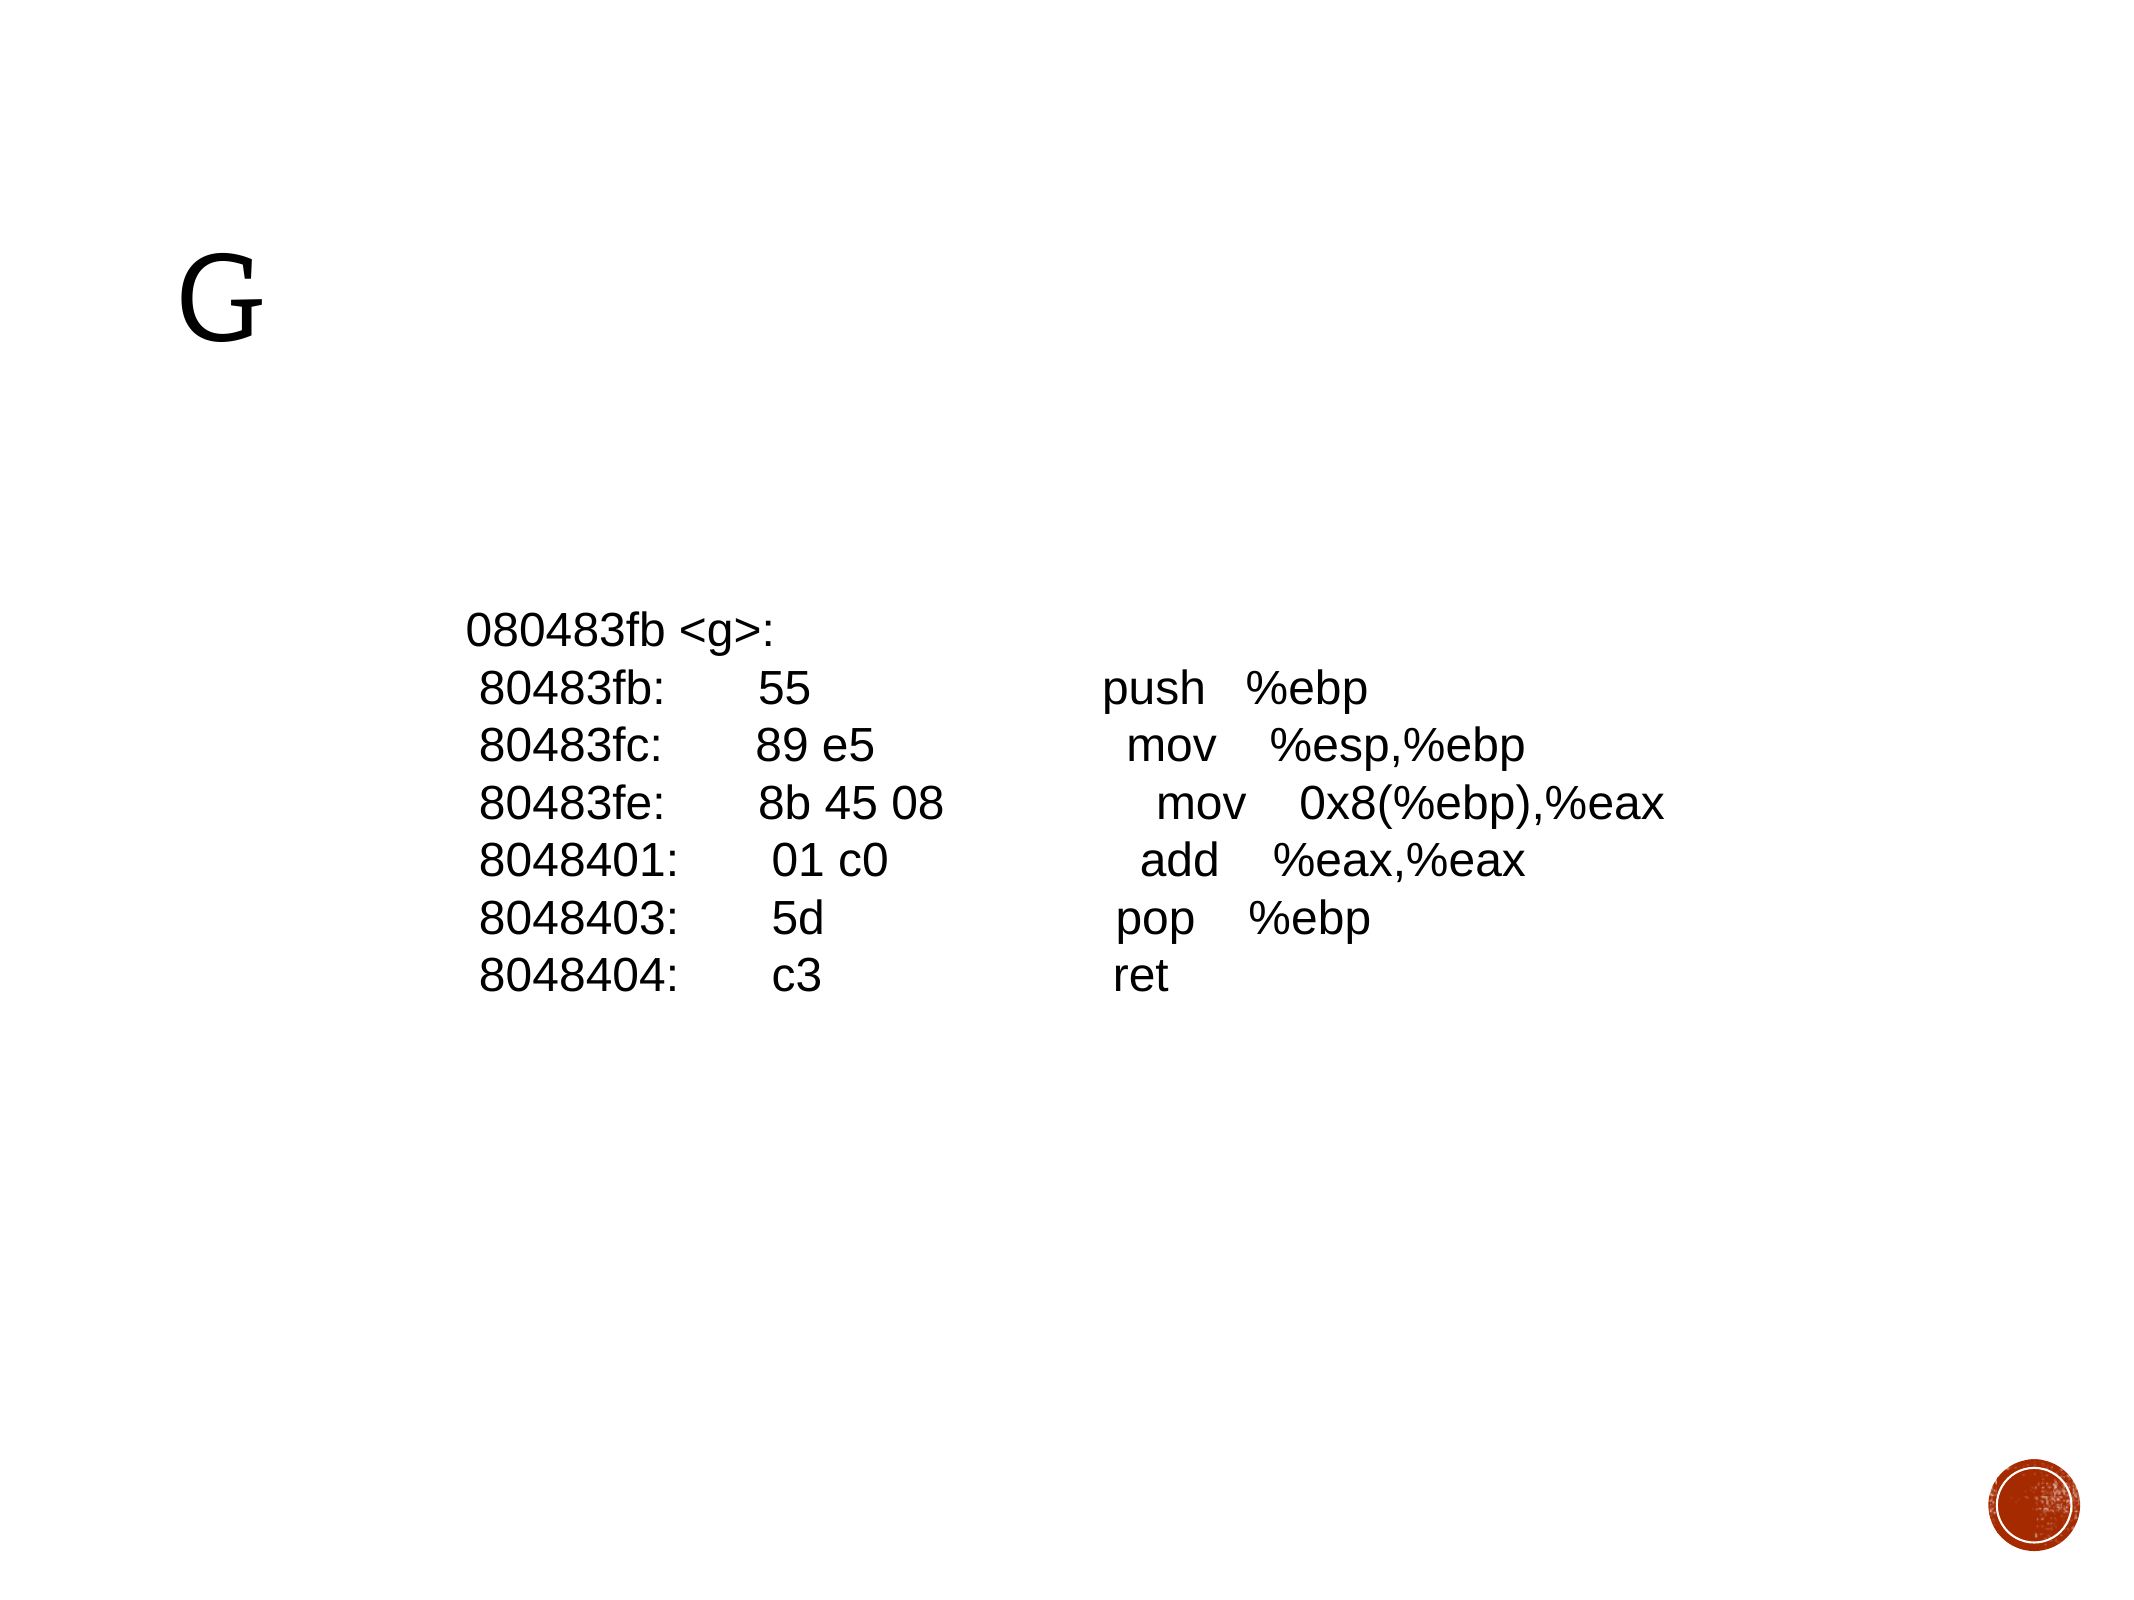

# g
080483fb <g>:
 80483fb:       55                      push   %ebp
 80483fc:       89 e5                   mov    %esp,%ebp
 80483fe:       8b 45 08                mov    0x8(%ebp),%eax
 8048401:       01 c0                   add    %eax,%eax
 8048403:       5d                      pop    %ebp
 8048404:       c3                      ret